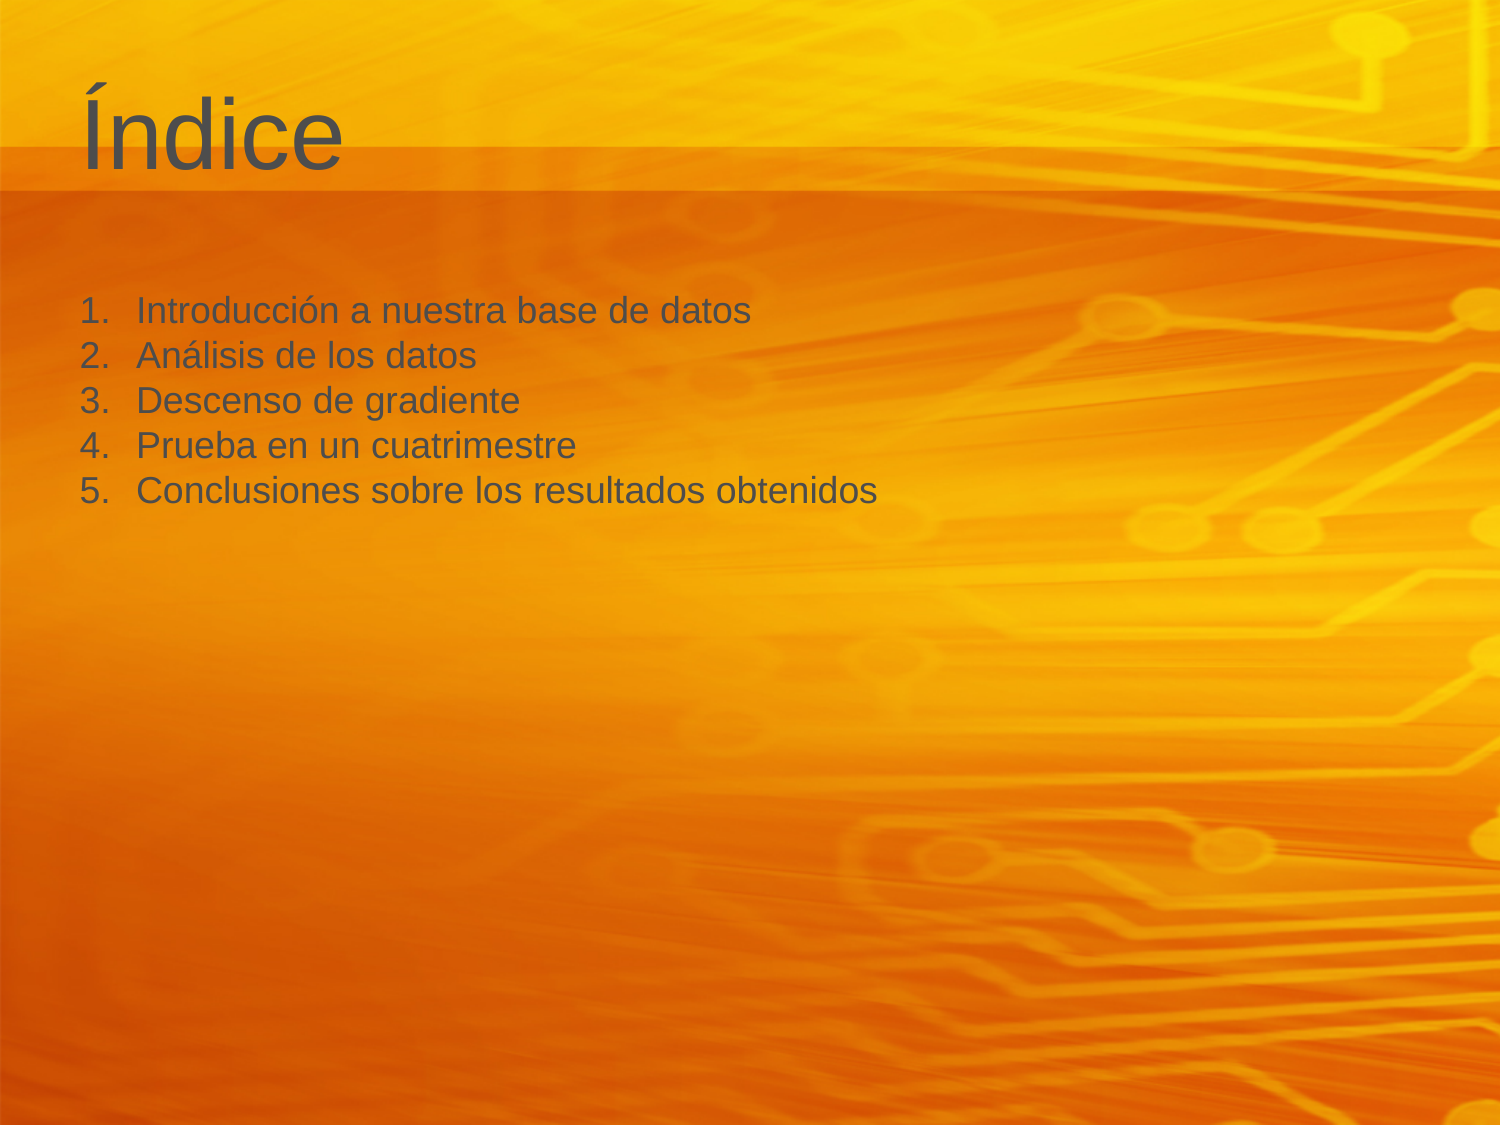

Índice
Introducción a nuestra base de datos
Análisis de los datos
Descenso de gradiente
Prueba en un cuatrimestre
Conclusiones sobre los resultados obtenidos